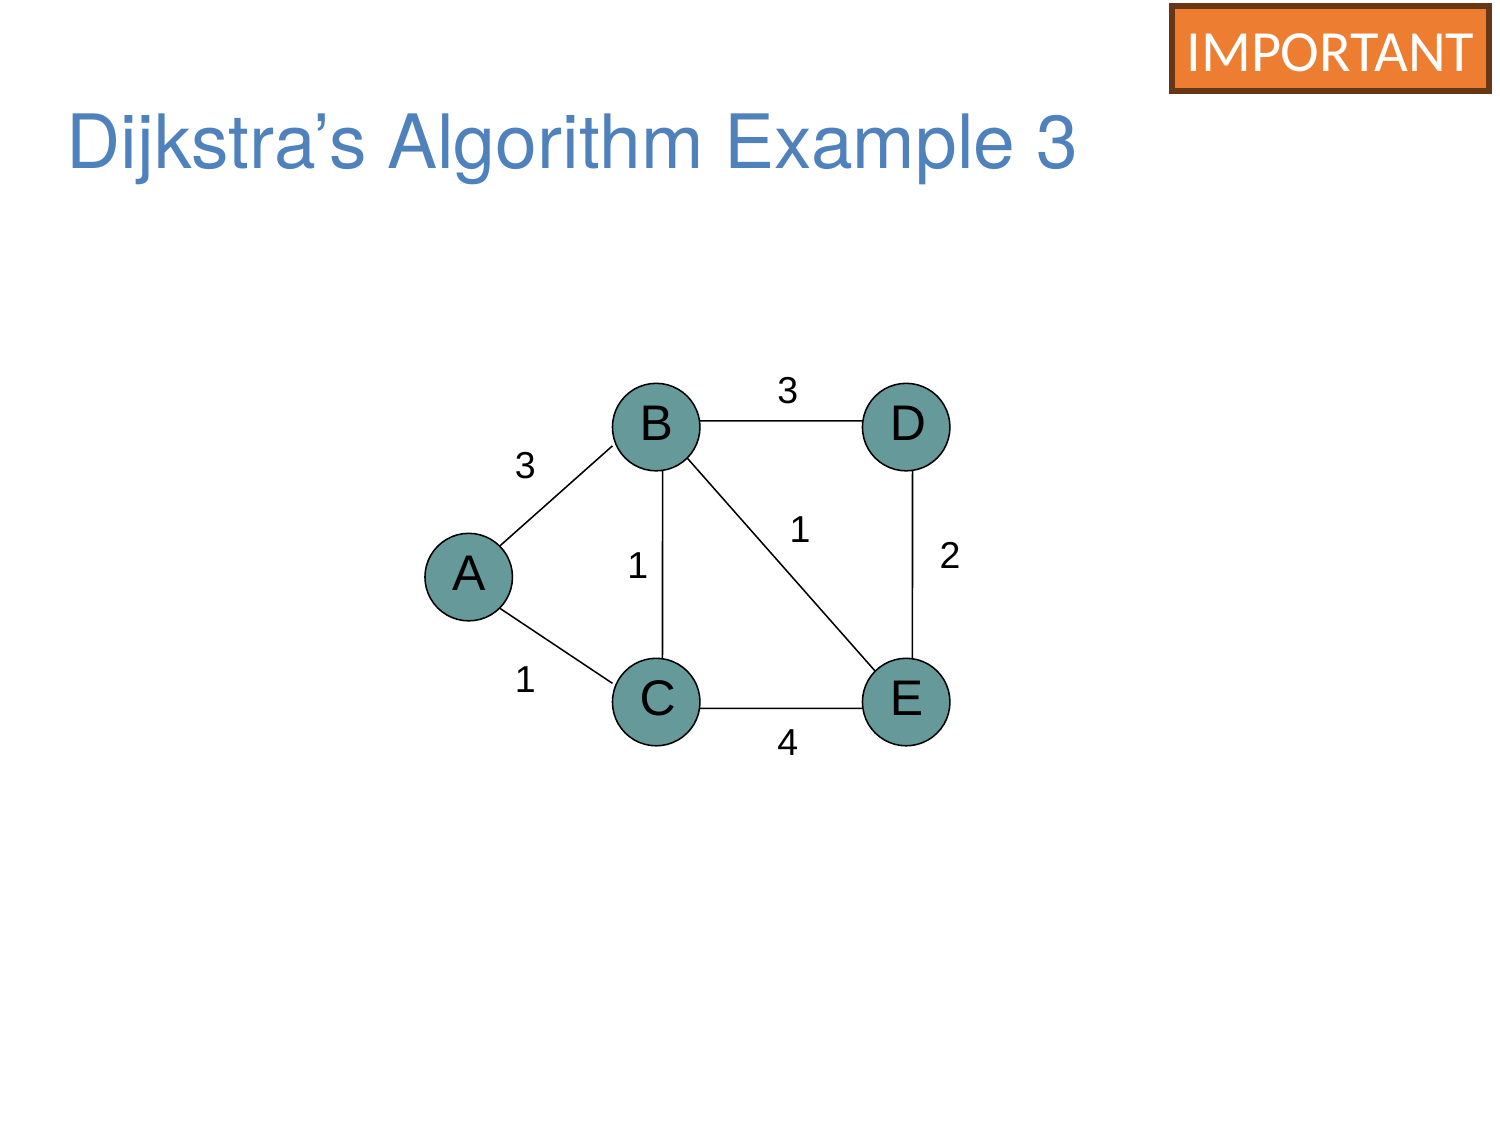

IMPORTANT
# Dijkstra’s Algorithm Example 3
3

B

D

3

1
2

A
1

1

C

E

4